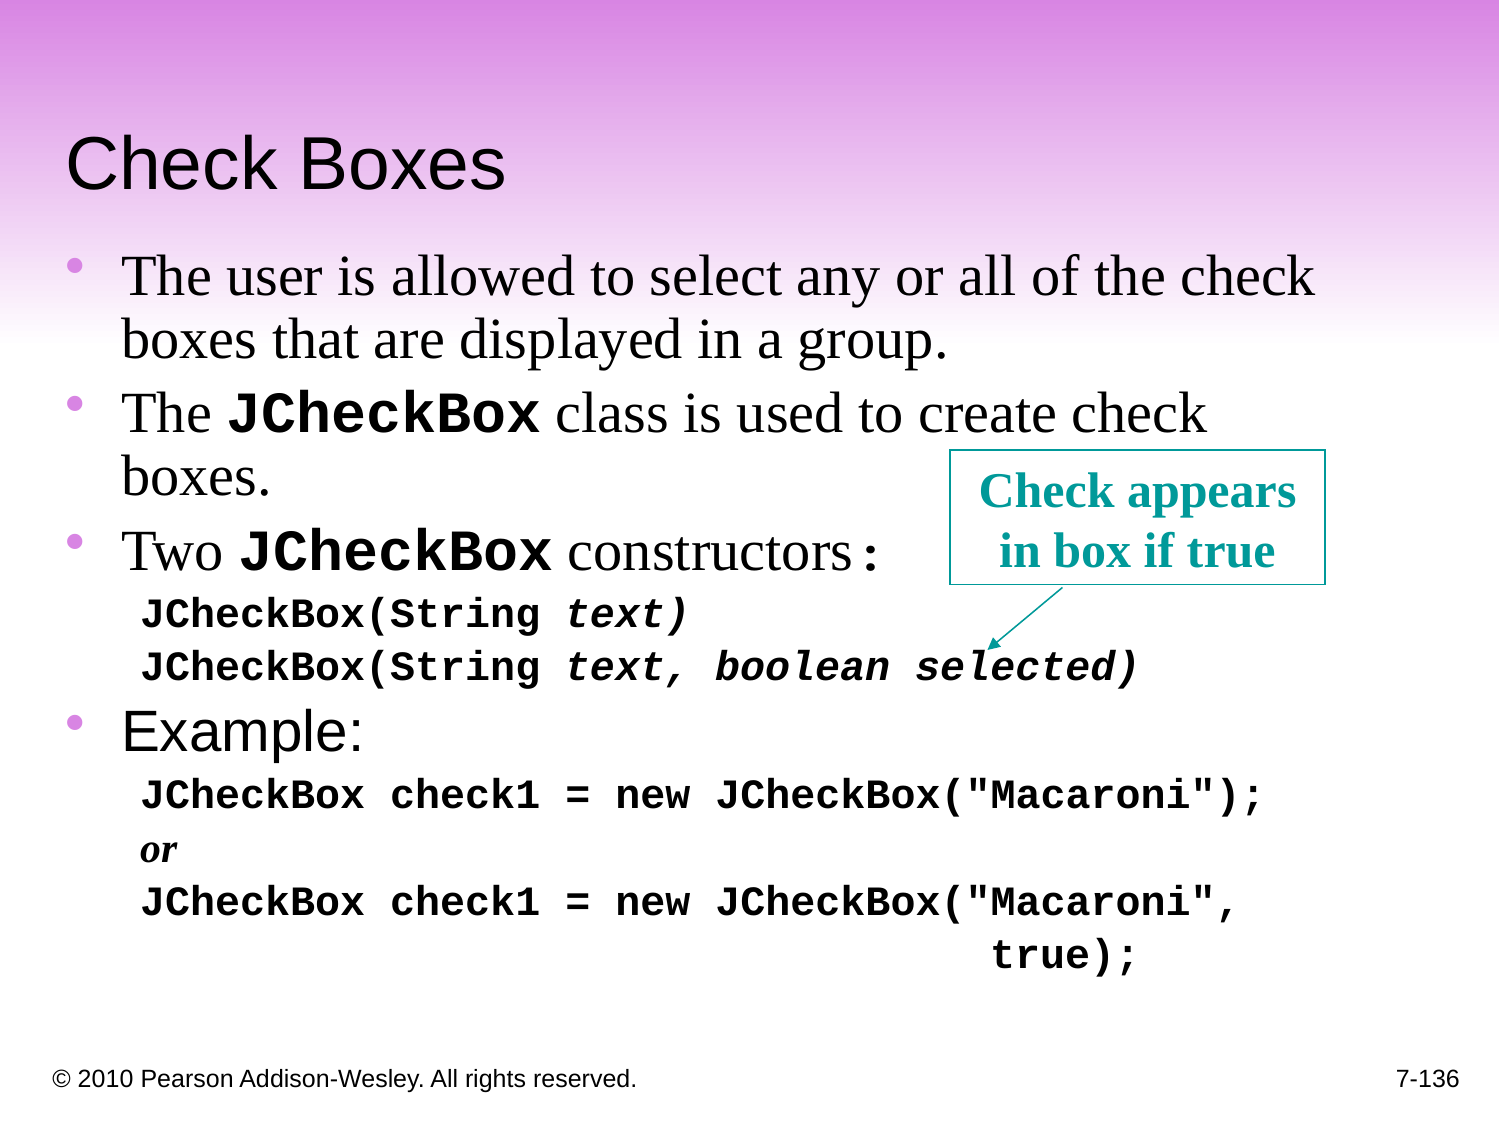

Check Boxes
The user is allowed to select any or all of the check boxes that are displayed in a group.
The JCheckBox class is used to create check boxes.
Two JCheckBox constructors:
JCheckBox(String text)
JCheckBox(String text, boolean selected)
Example:
JCheckBox check1 = new JCheckBox("Macaroni");
or
JCheckBox check1 = new JCheckBox("Macaroni",
                                  true);
Check appears in box if true

7-136